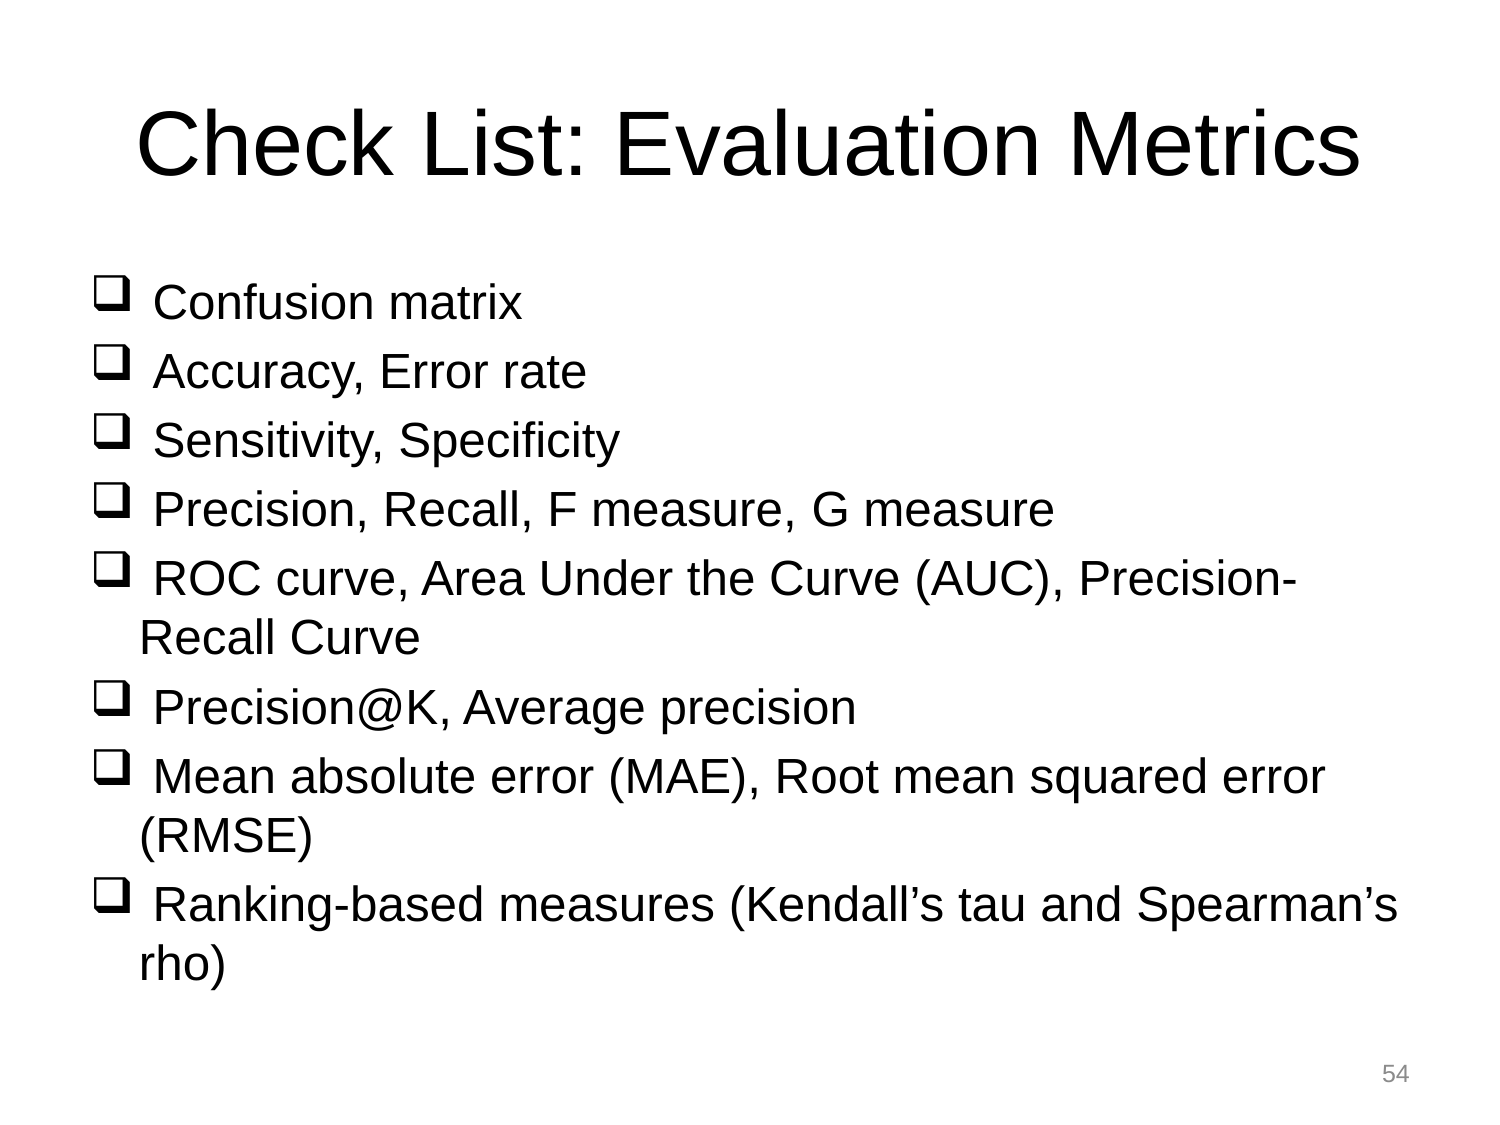

# Check List: Evaluation Metrics
 Confusion matrix
 Accuracy, Error rate
 Sensitivity, Specificity
 Precision, Recall, F measure, G measure
 ROC curve, Area Under the Curve (AUC), Precision-Recall Curve
 Precision@K, Average precision
 Mean absolute error (MAE), Root mean squared error (RMSE)
 Ranking-based measures (Kendall’s tau and Spearman’s rho)
54